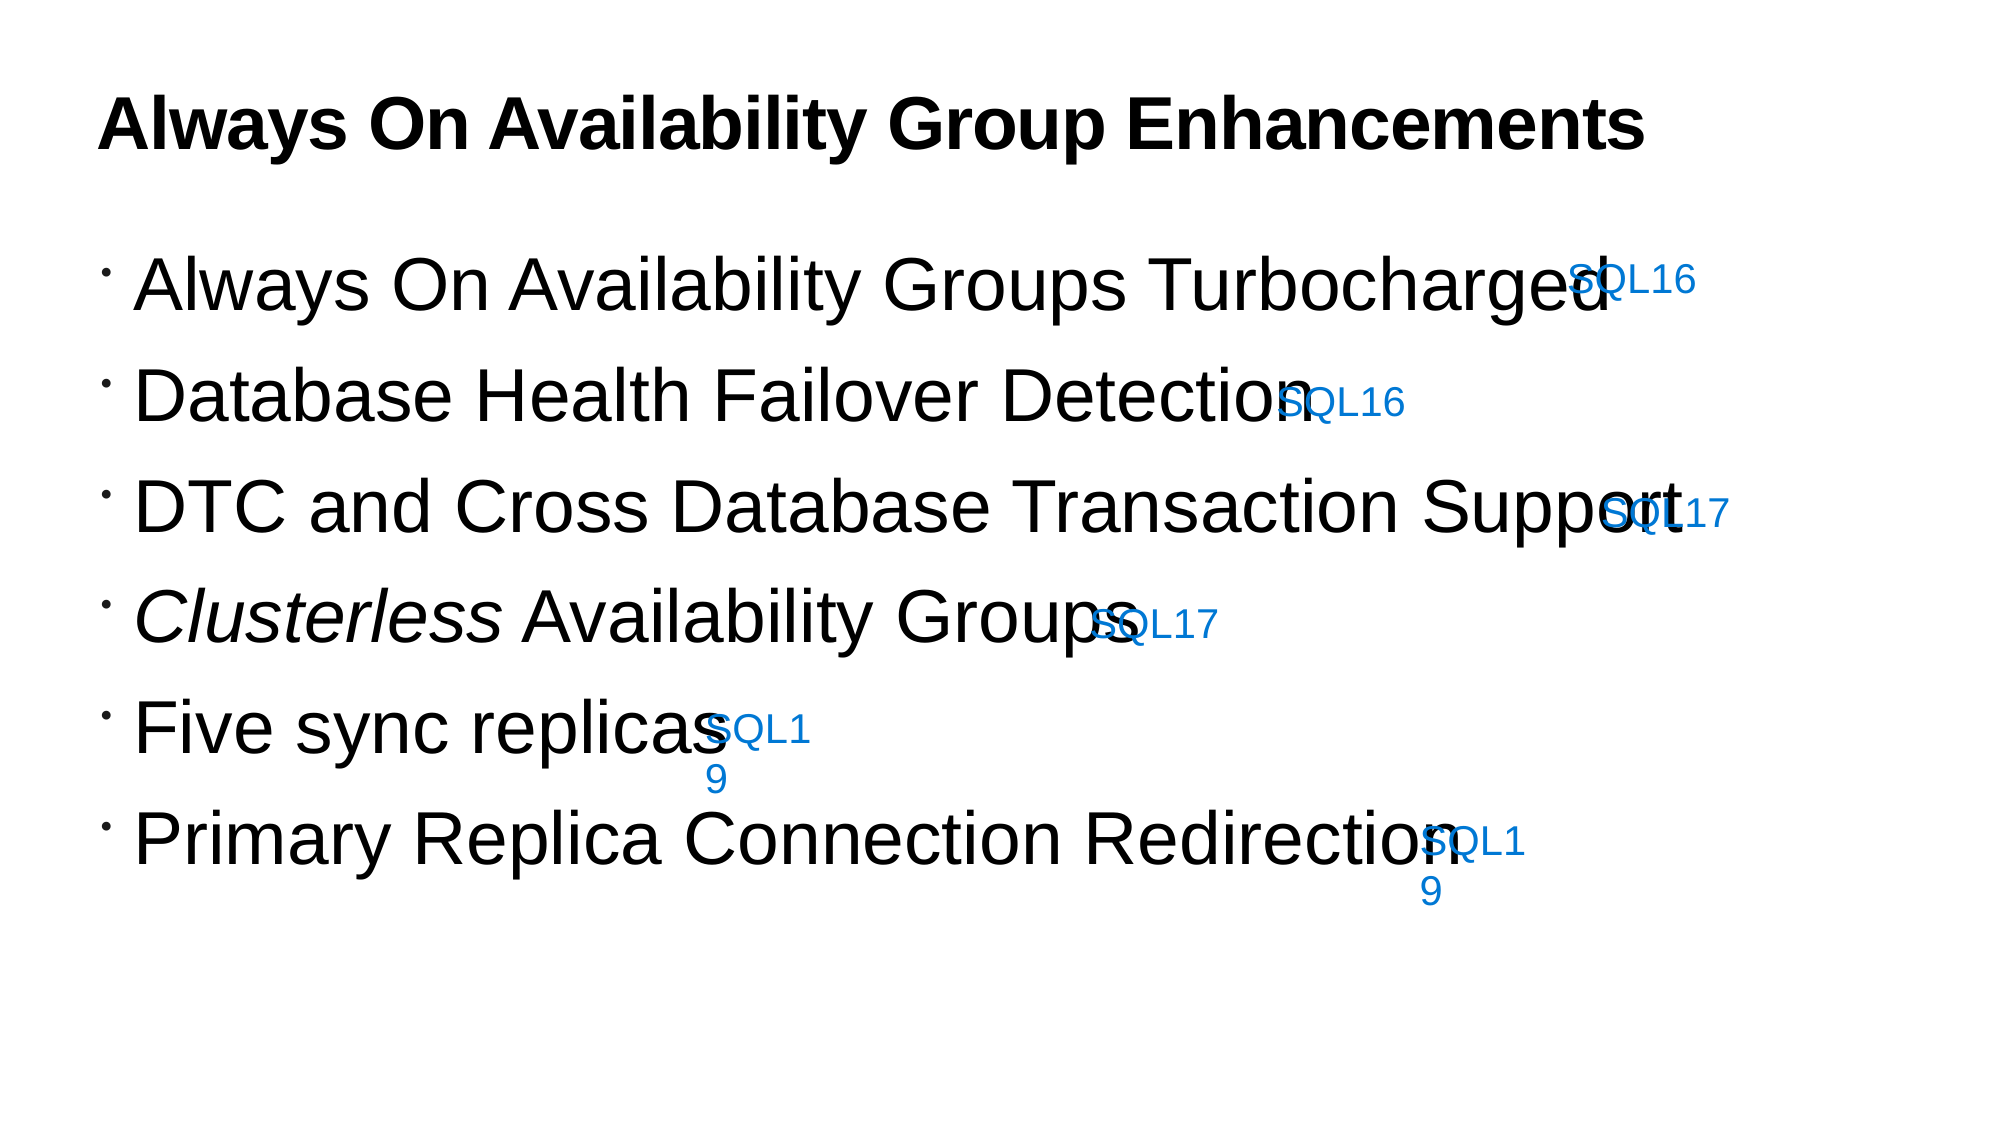

# Always On Availability Group Enhancements
Always On Availability Groups Turbocharged
Database Health Failover Detection
DTC and Cross Database Transaction Support
Clusterless Availability Groups
Five sync replicas
Primary Replica Connection Redirection
SQL16
SQL16
SQL17
SQL17
SQL19
SQL19